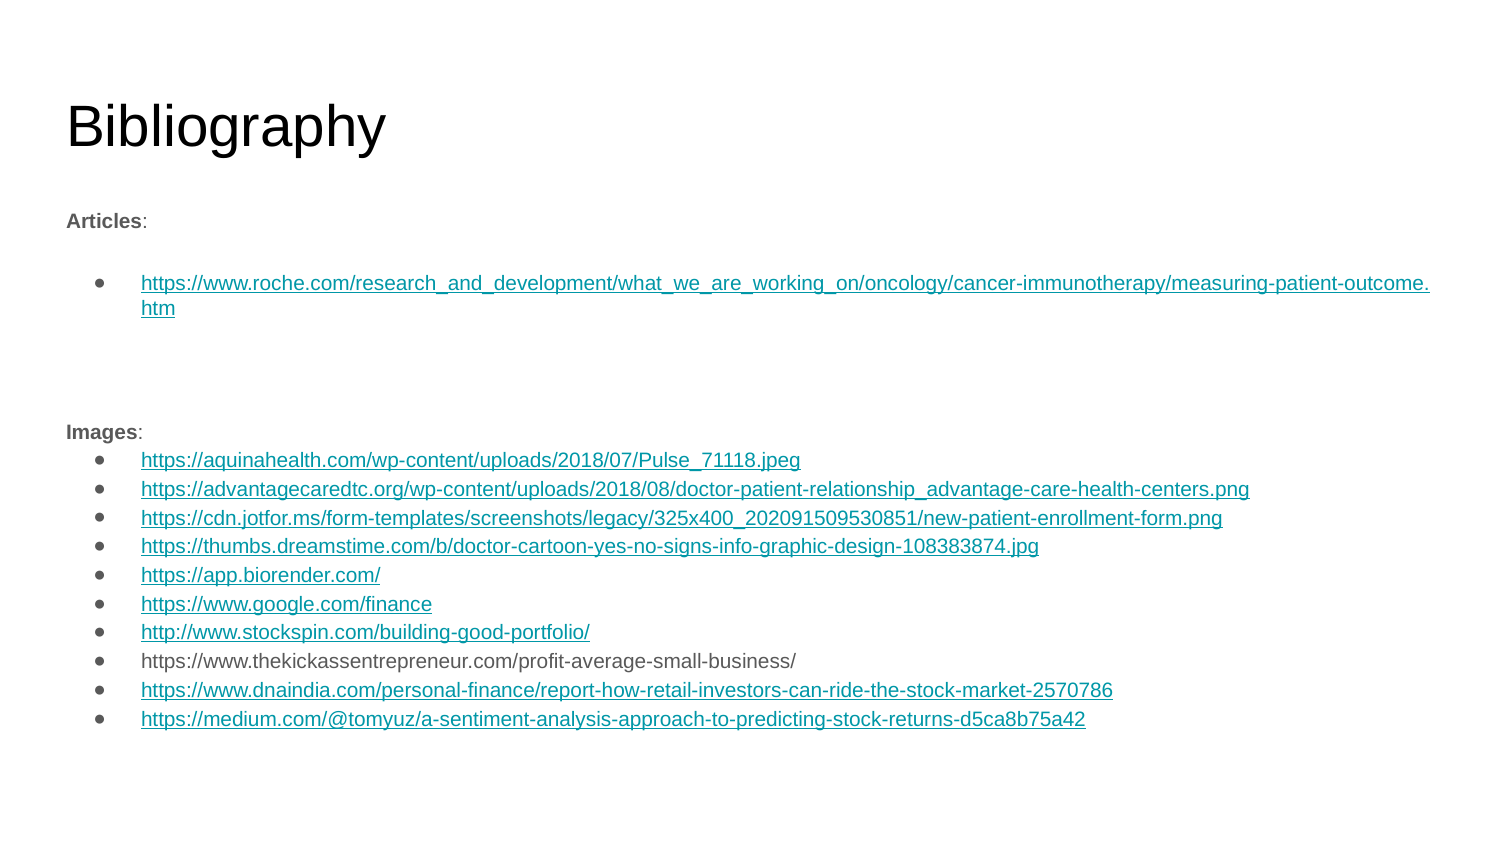

# Bibliography
Articles:
https://www.roche.com/research_and_development/what_we_are_working_on/oncology/cancer-immunotherapy/measuring-patient-outcome.htm

Images:
https://aquinahealth.com/wp-content/uploads/2018/07/Pulse_71118.jpeg
https://advantagecaredtc.org/wp-content/uploads/2018/08/doctor-patient-relationship_advantage-care-health-centers.png
https://cdn.jotfor.ms/form-templates/screenshots/legacy/325x400_202091509530851/new-patient-enrollment-form.png
https://thumbs.dreamstime.com/b/doctor-cartoon-yes-no-signs-info-graphic-design-108383874.jpg
https://app.biorender.com/
https://www.google.com/finance
http://www.stockspin.com/building-good-portfolio/
https://www.thekickassentrepreneur.com/profit-average-small-business/
https://www.dnaindia.com/personal-finance/report-how-retail-investors-can-ride-the-stock-market-2570786
https://medium.com/@tomyuz/a-sentiment-analysis-approach-to-predicting-stock-returns-d5ca8b75a42